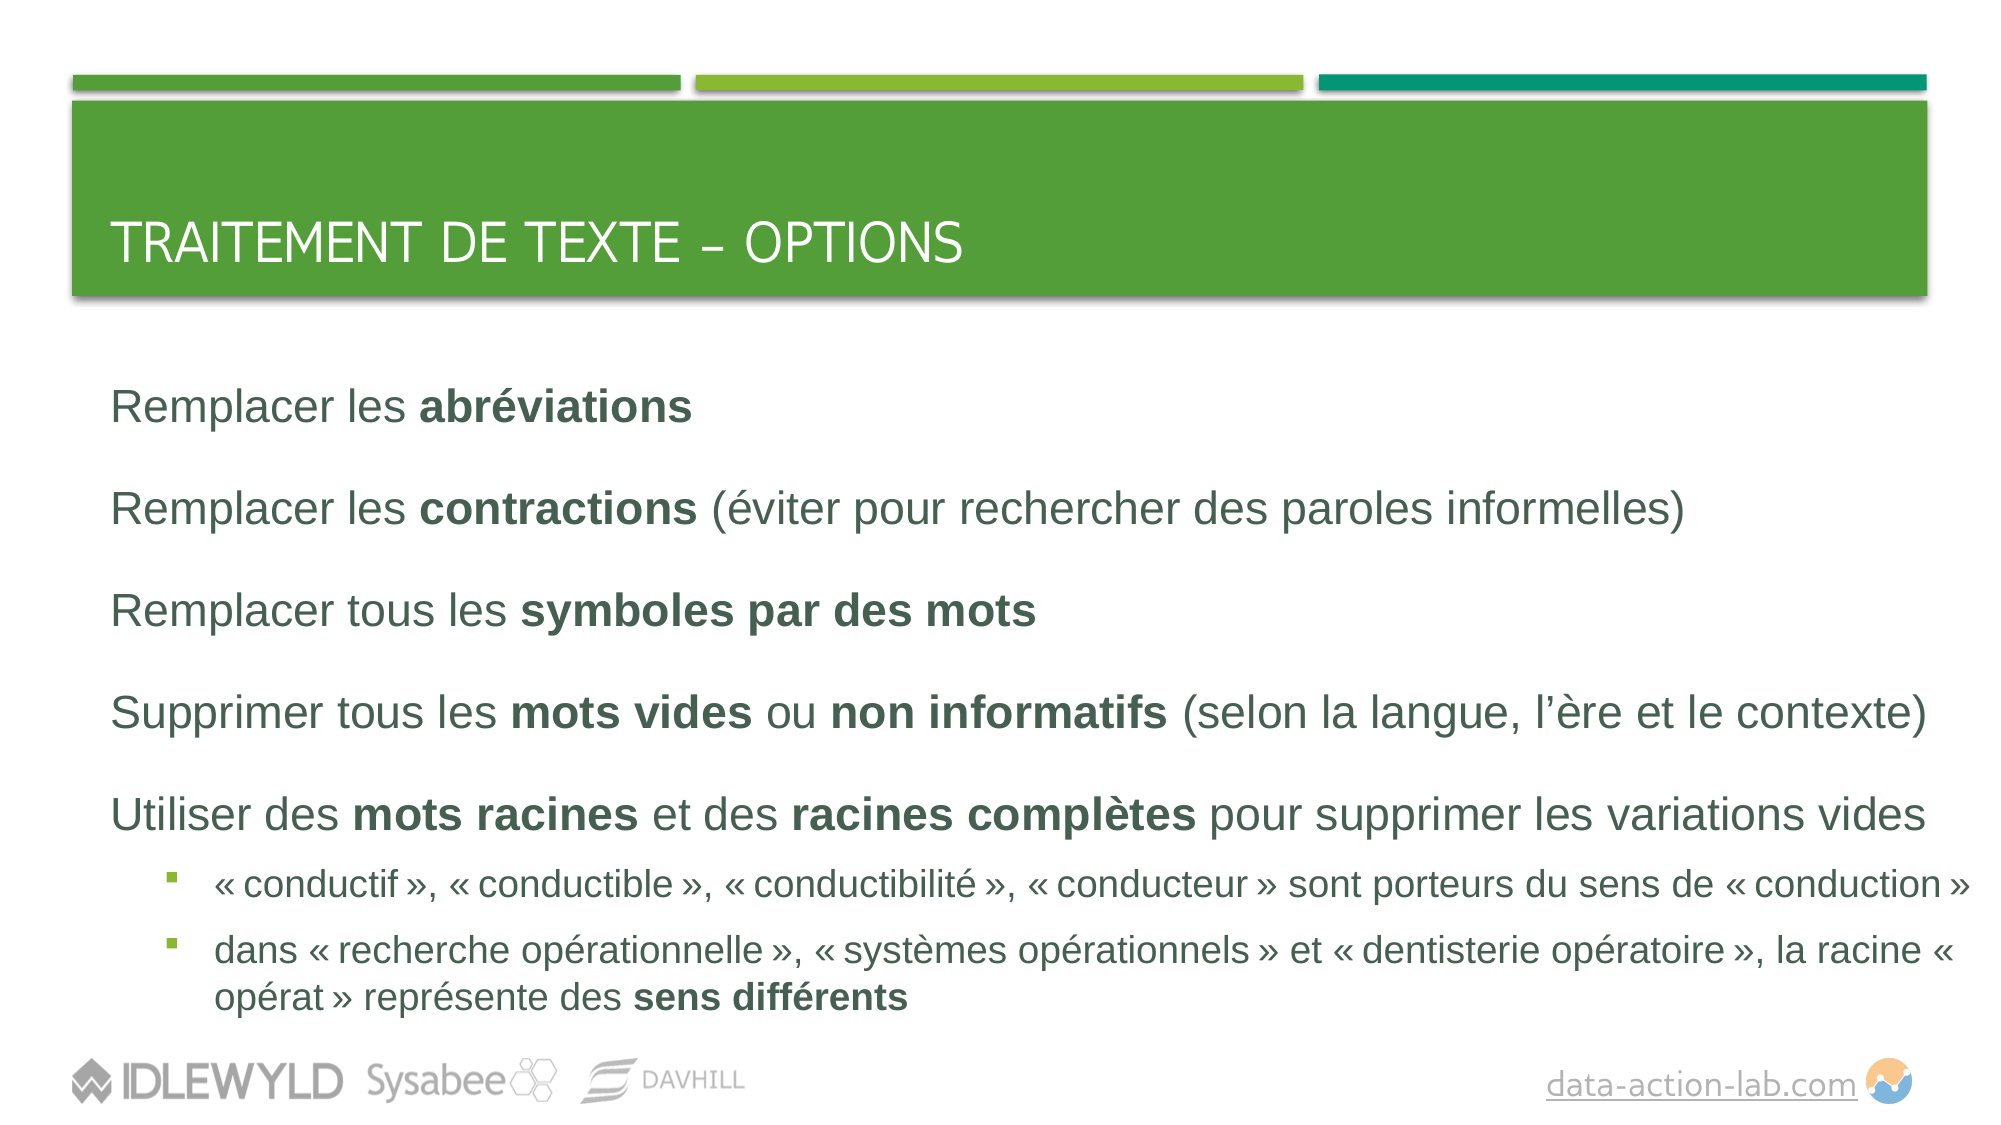

# Traitement de texte – Options
Remplacer les abréviations

Remplacer les contractions (éviter pour rechercher des paroles informelles)

Remplacer tous les symboles par des mots

Supprimer tous les mots vides ou non informatifs (selon la langue, l’ère et le contexte)

Utiliser des mots racines et des racines complètes pour supprimer les variations vides
« conductif », « conductible », « conductibilité », « conducteur » sont porteurs du sens de « conduction »
dans « recherche opérationnelle », « systèmes opérationnels » et « dentisterie opératoire », la racine « opérat » représente des sens différents